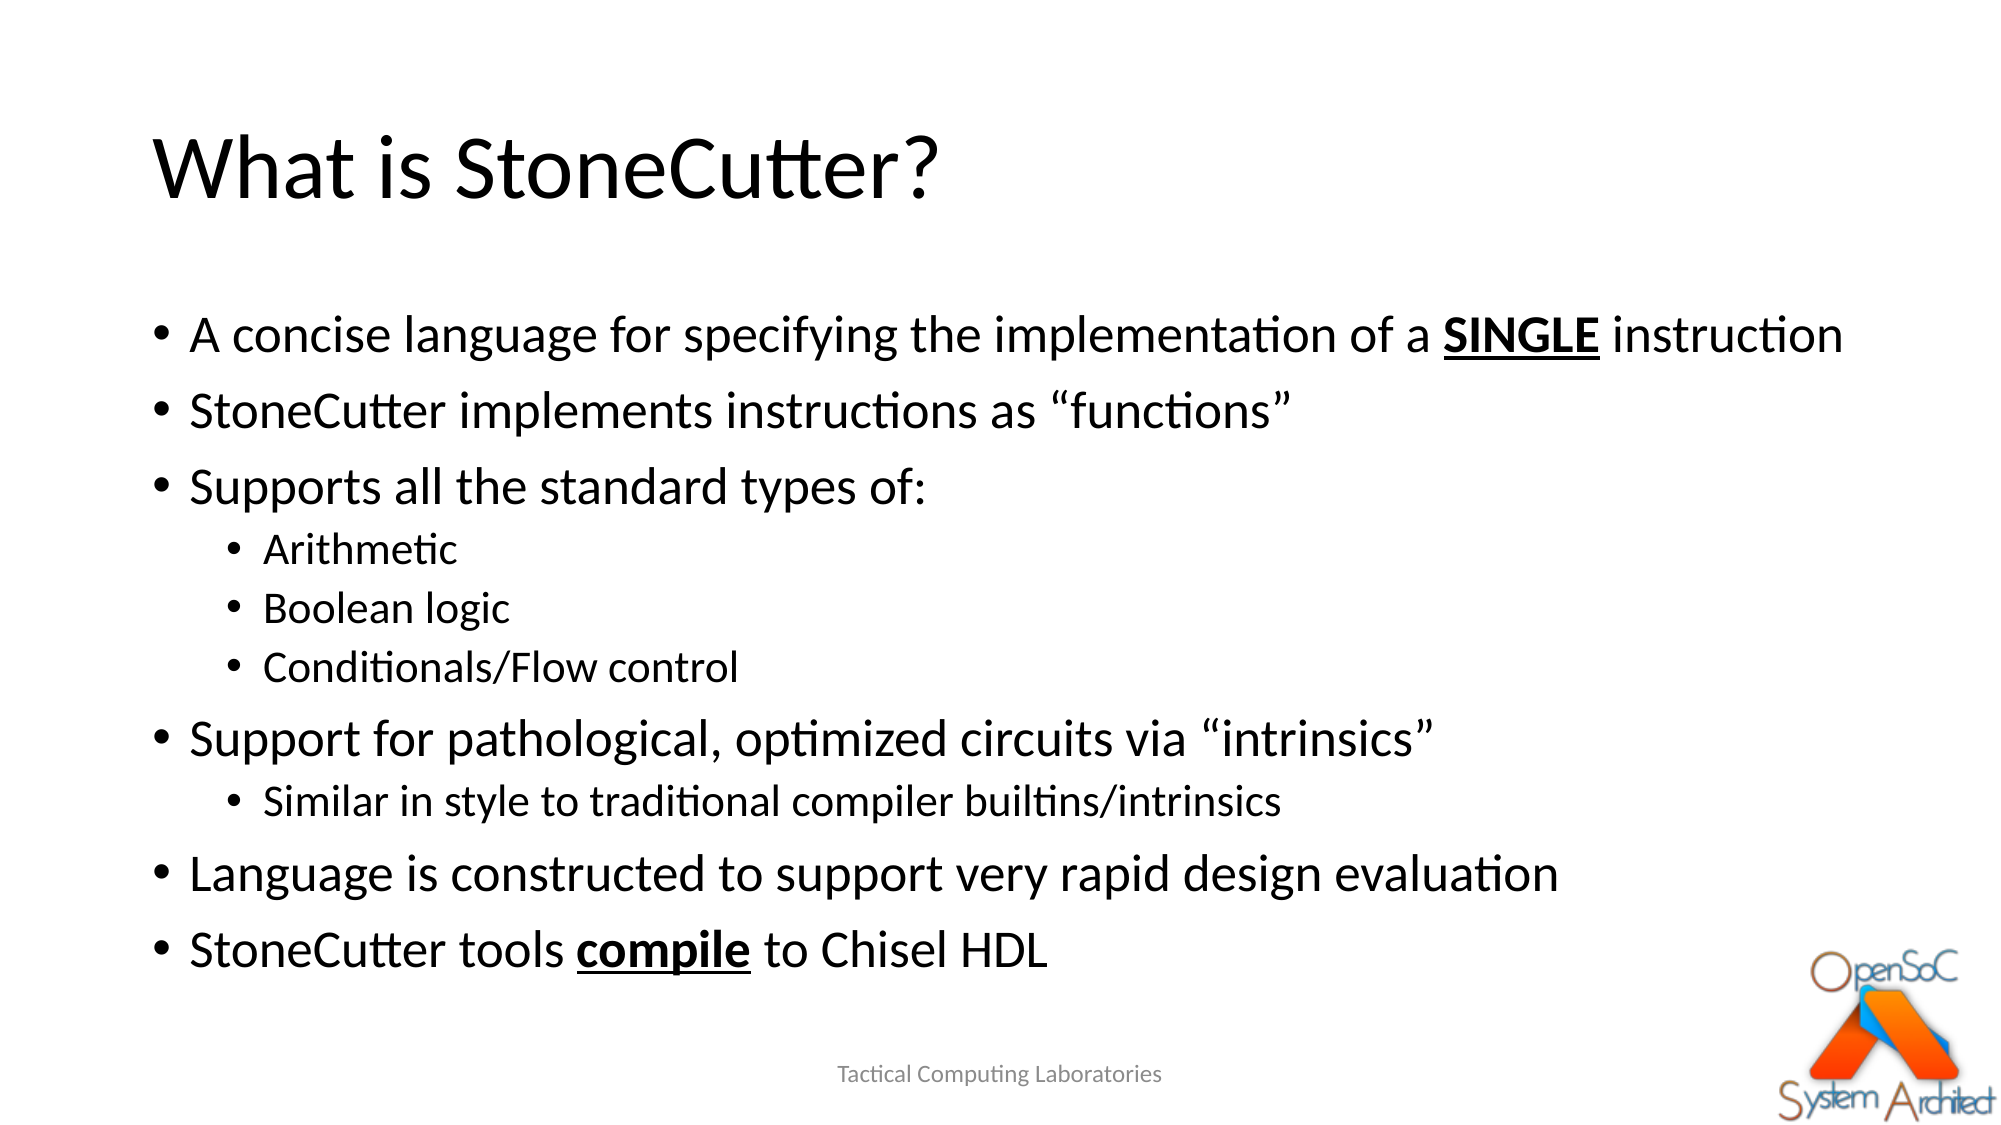

# What is StoneCutter?
A concise language for specifying the implementation of a SINGLE instruction
StoneCutter implements instructions as “functions”
Supports all the standard types of:
Arithmetic
Boolean logic
Conditionals/Flow control
Support for pathological, optimized circuits via “intrinsics”
Similar in style to traditional compiler builtins/intrinsics
Language is constructed to support very rapid design evaluation
StoneCutter tools compile to Chisel HDL
Tactical Computing Laboratories